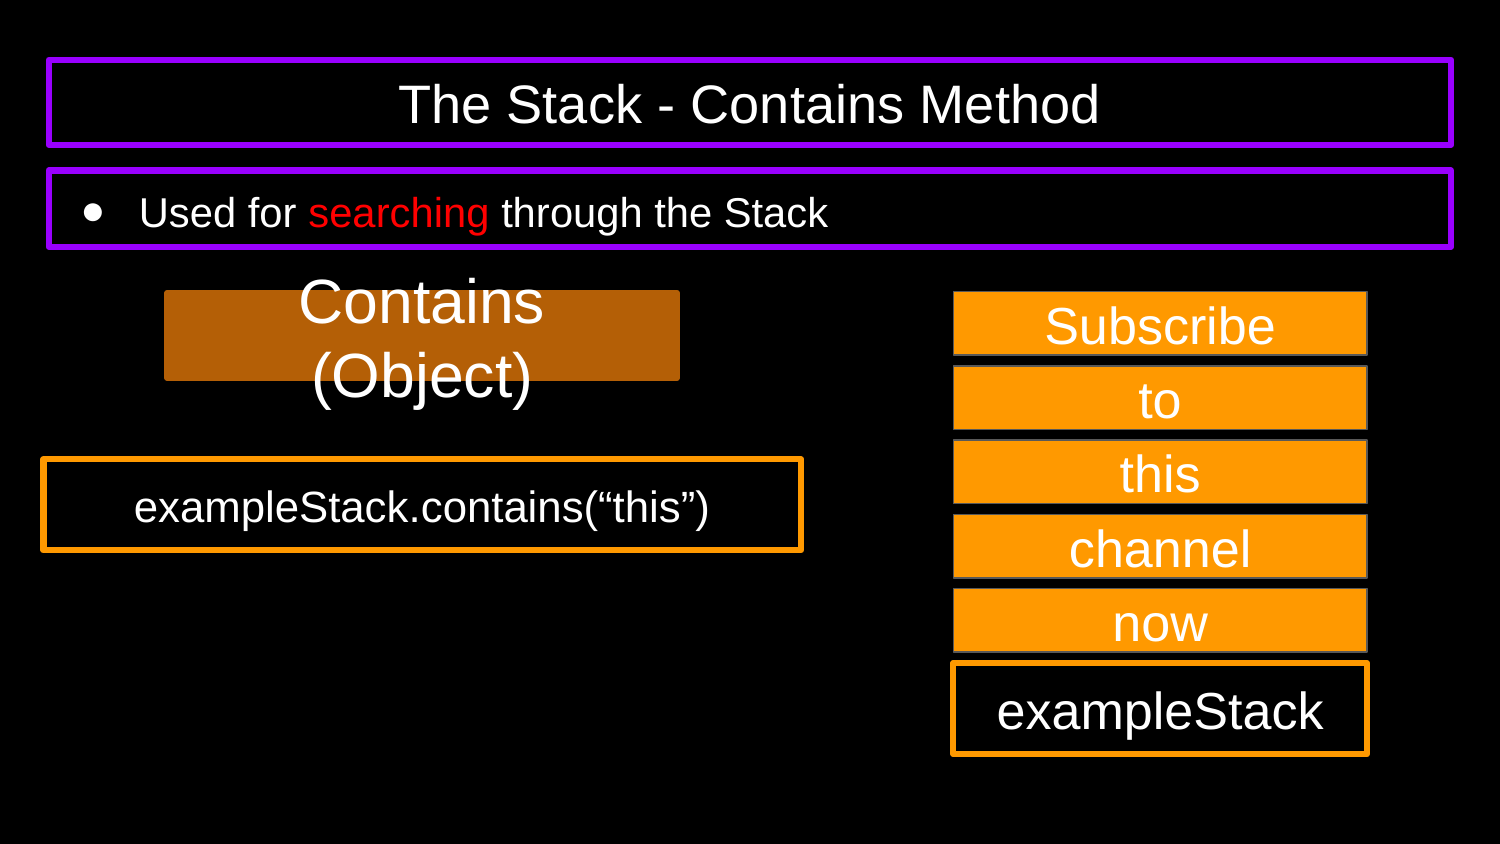

# The Stack - Contains Method
Used for searching through the Stack
Subscribe
Contains (Object)
to
this
exampleStack.contains(“this”)
channel
now
exampleStack